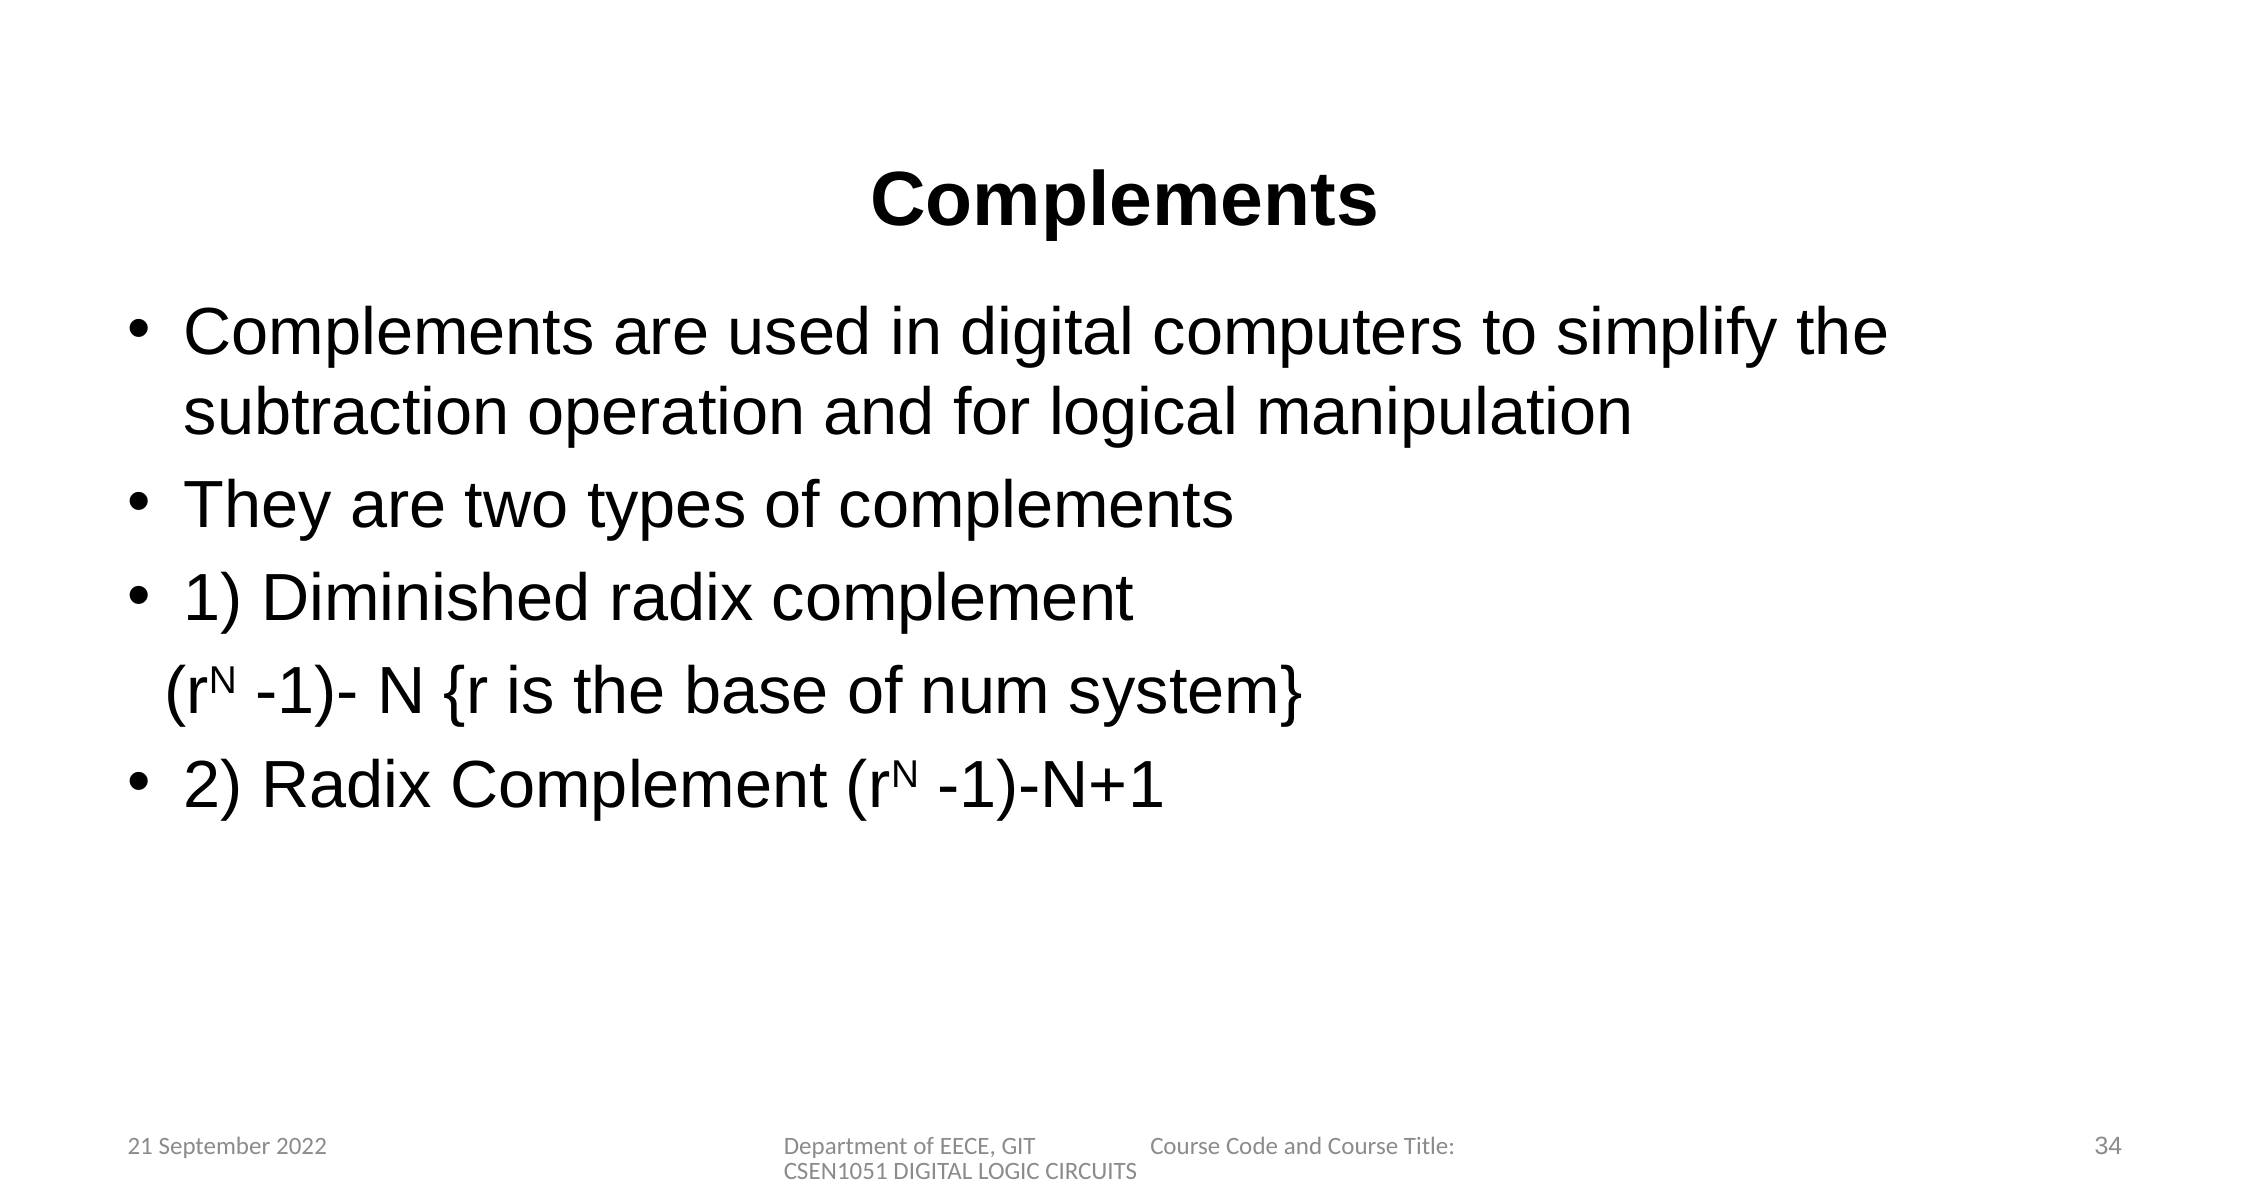

# Complements
Complements are used in digital computers to simplify the subtraction operation and for logical manipulation
They are two types of complements
1) Diminished radix complement
  (rN -1)- N {r is the base of num system}
2) Radix Complement (rN -1)-N+1
34
21 September 2022
Department of EECE, GIT                    Course Code and Course Title: CSEN1051 DIGITAL LOGIC CIRCUITS